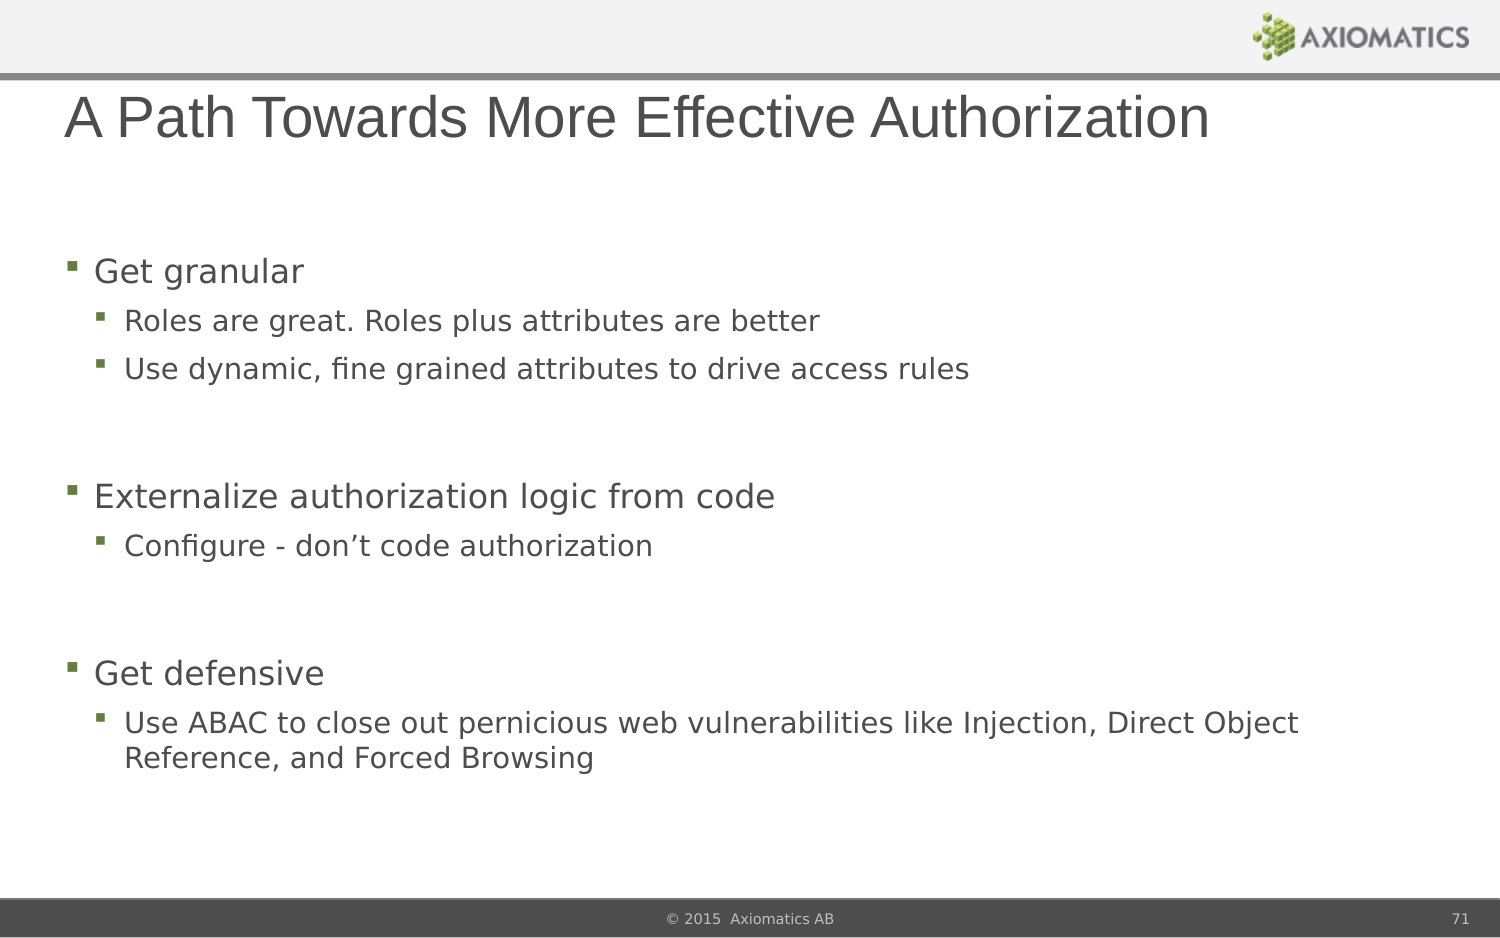

# A Path Towards More Effective Authorization
Get granular
Roles are great. Roles plus attributes are better
Use dynamic, fine grained attributes to drive access rules

Externalize authorization logic from code
Configure - don’t code authorization

Get defensive
Use ABAC to close out pernicious web vulnerabilities like Injection, Direct Object Reference, and Forced Browsing
© 2015  Axiomatics AB
71